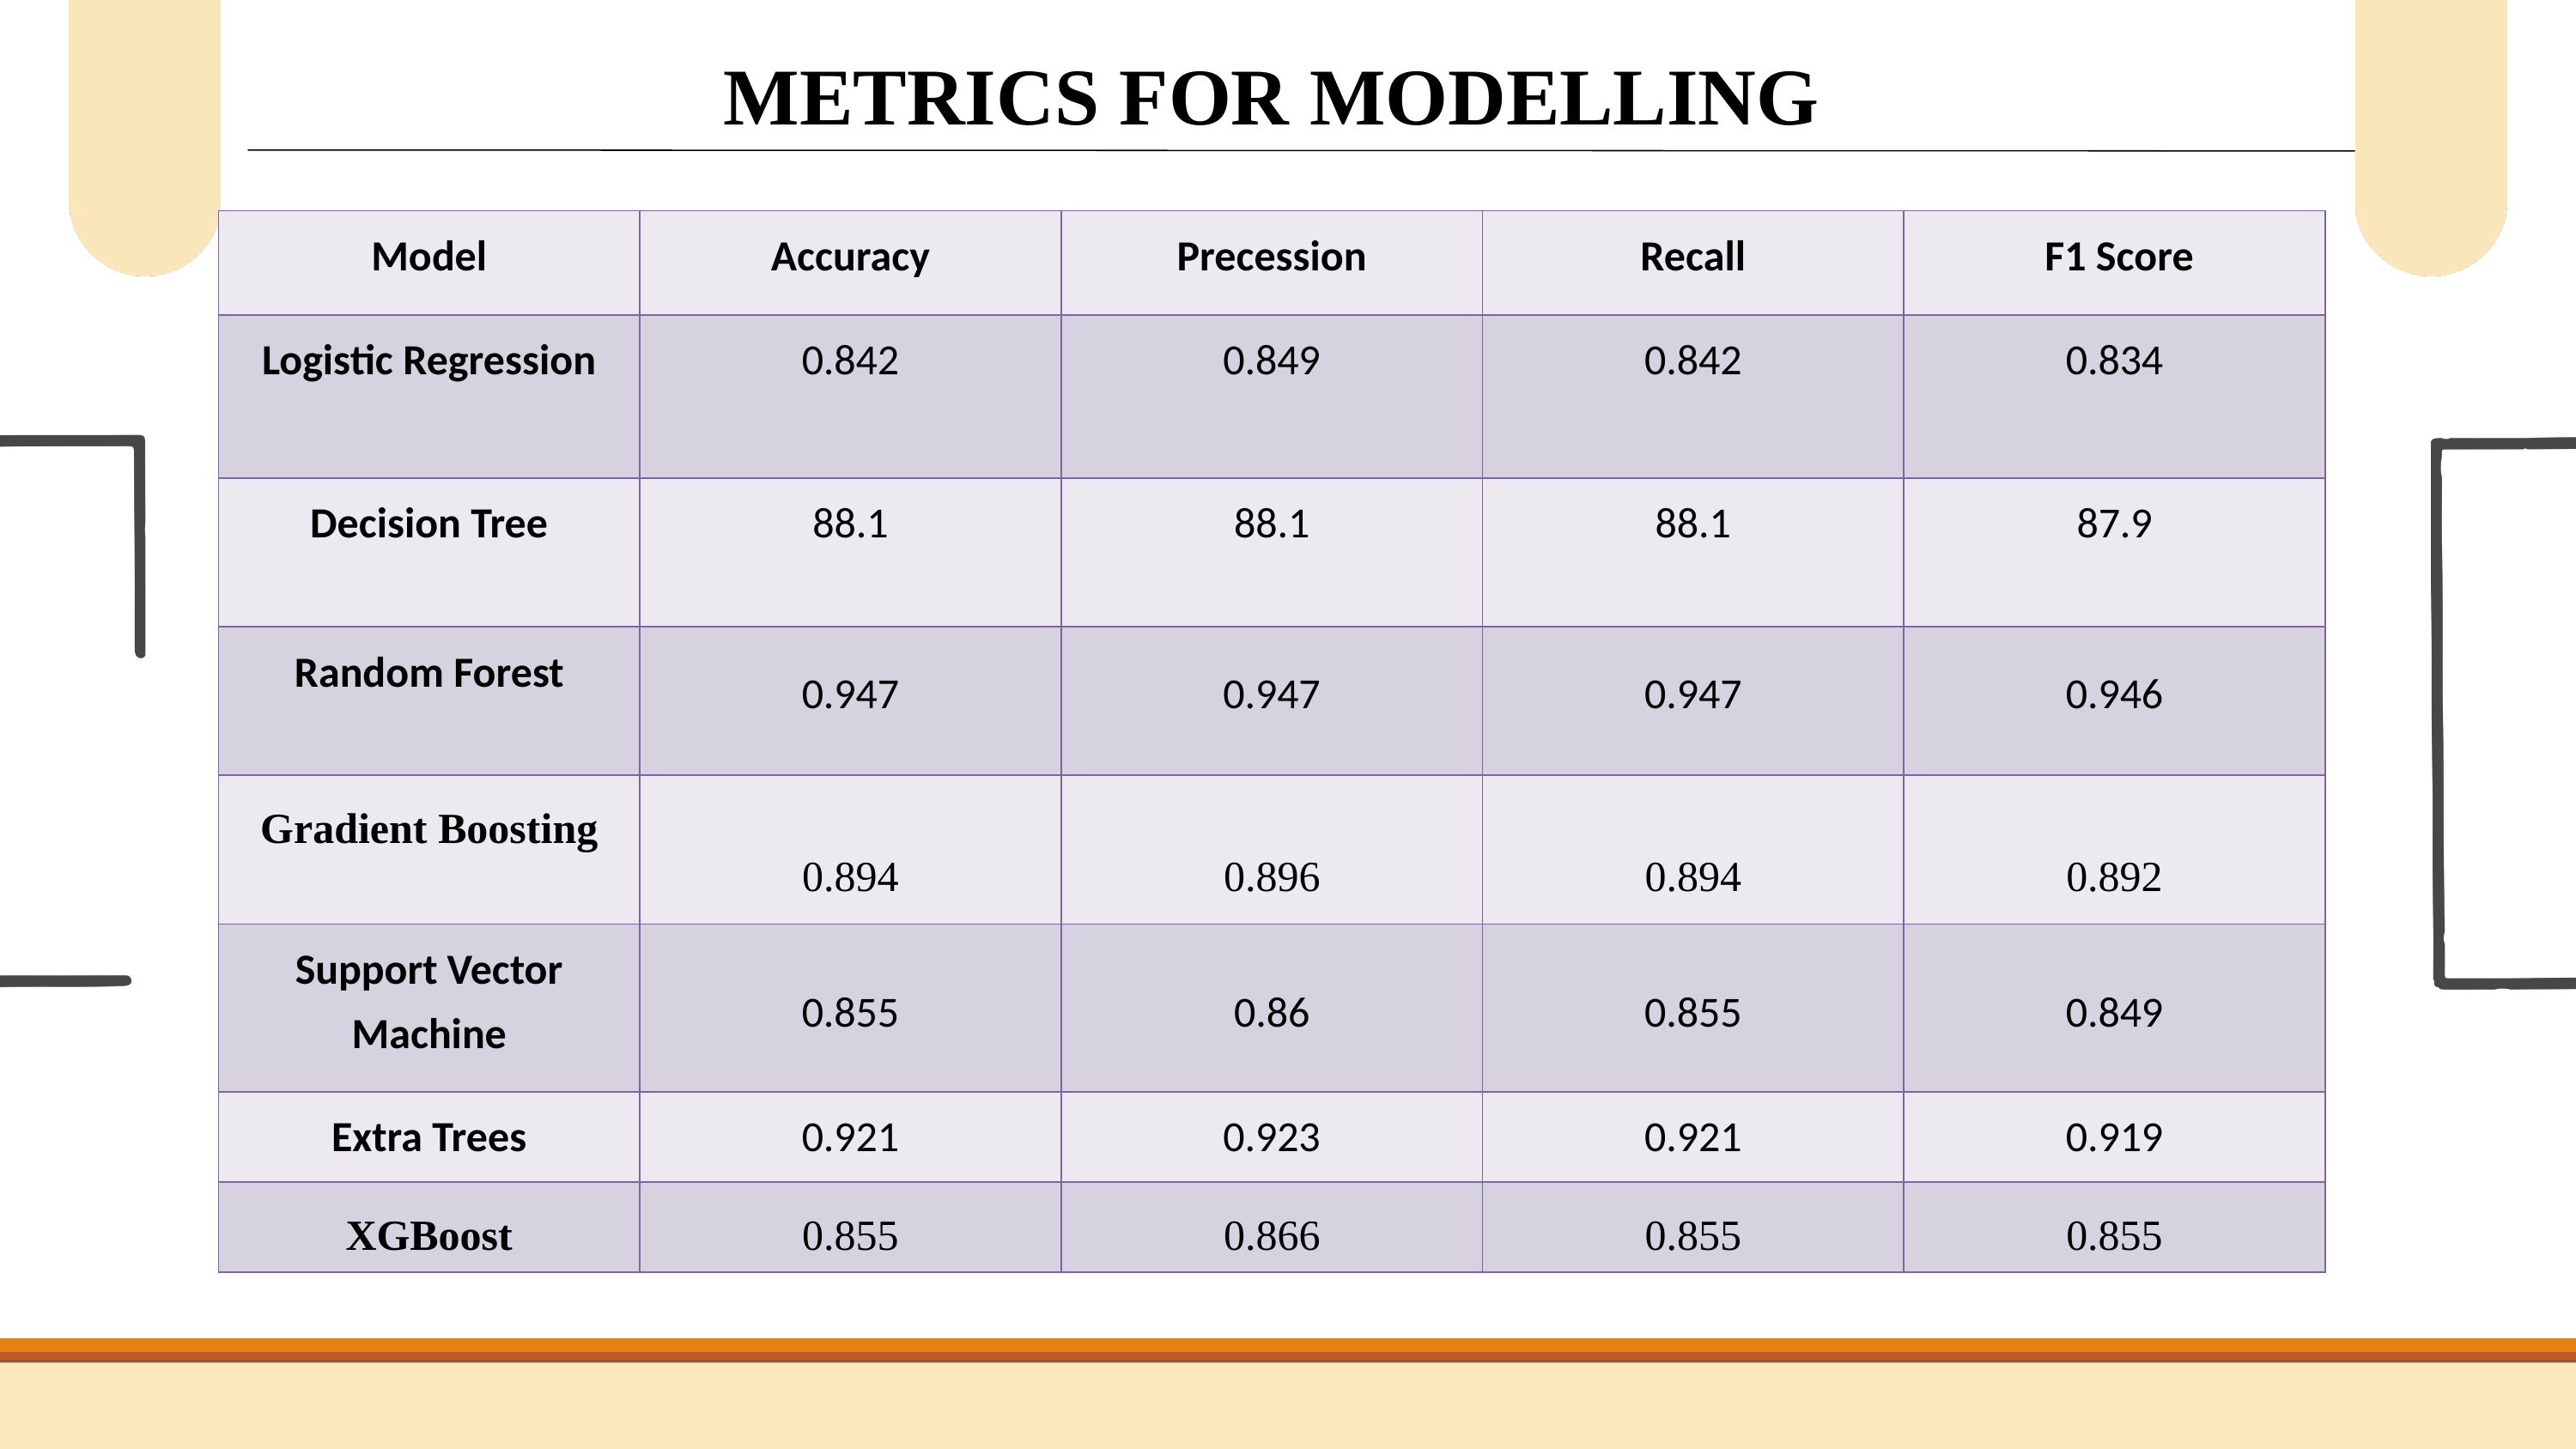

METRICS FOR MODELLING

| Model | Accuracy | Precession | Recall | F1 Score |
| --- | --- | --- | --- | --- |
| Logistic Regression | 0.842 | 0.849 | 0.842 | 0.834 |
| Decision Tree | 88.1 | 88.1 | 88.1 | 87.9 |
| Random Forest | 0.947 | 0.947 | 0.947 | 0.946 |
| Gradient Boosting | 0.894 | 0.896 | 0.894 | 0.892 |
| Support Vector Machine | 0.855 | 0.86 | 0.855 | 0.849 |
| Extra Trees | 0.921 | 0.923 | 0.921 | 0.919 |
| XGBoost | 0.855 | 0.866 | 0.855 | 0.855 |